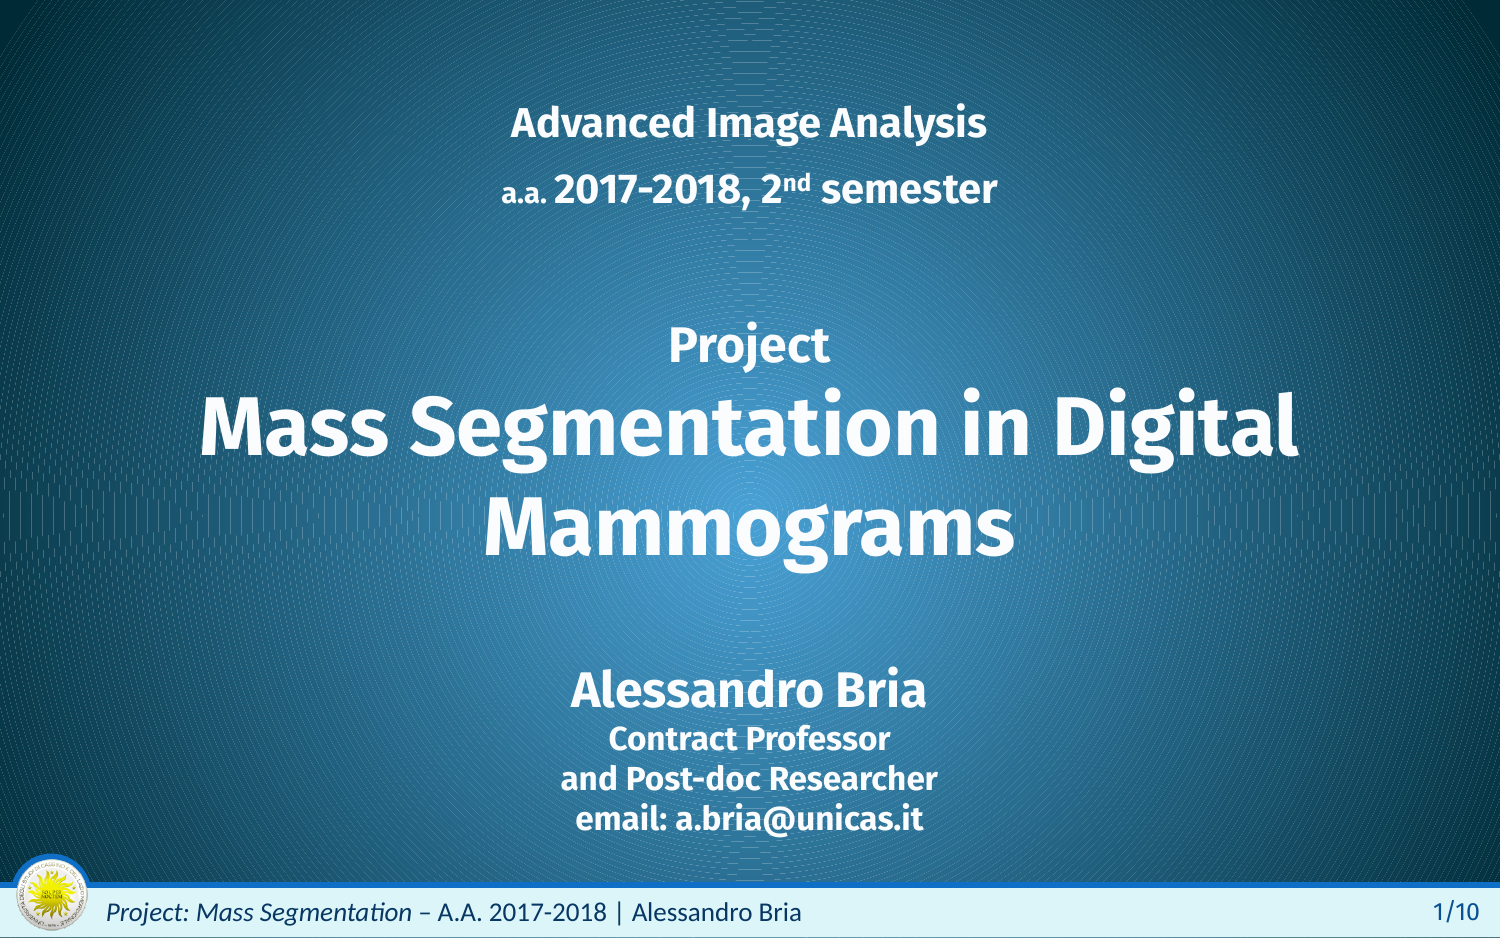

Advanced Image Analysis
a.a. 2017-2018, 2nd semester

Project
Mass Segmentation in Digital Mammograms

Alessandro Bria
Contract Professor
and Post-doc Researcher
email: a.bria@unicas.it